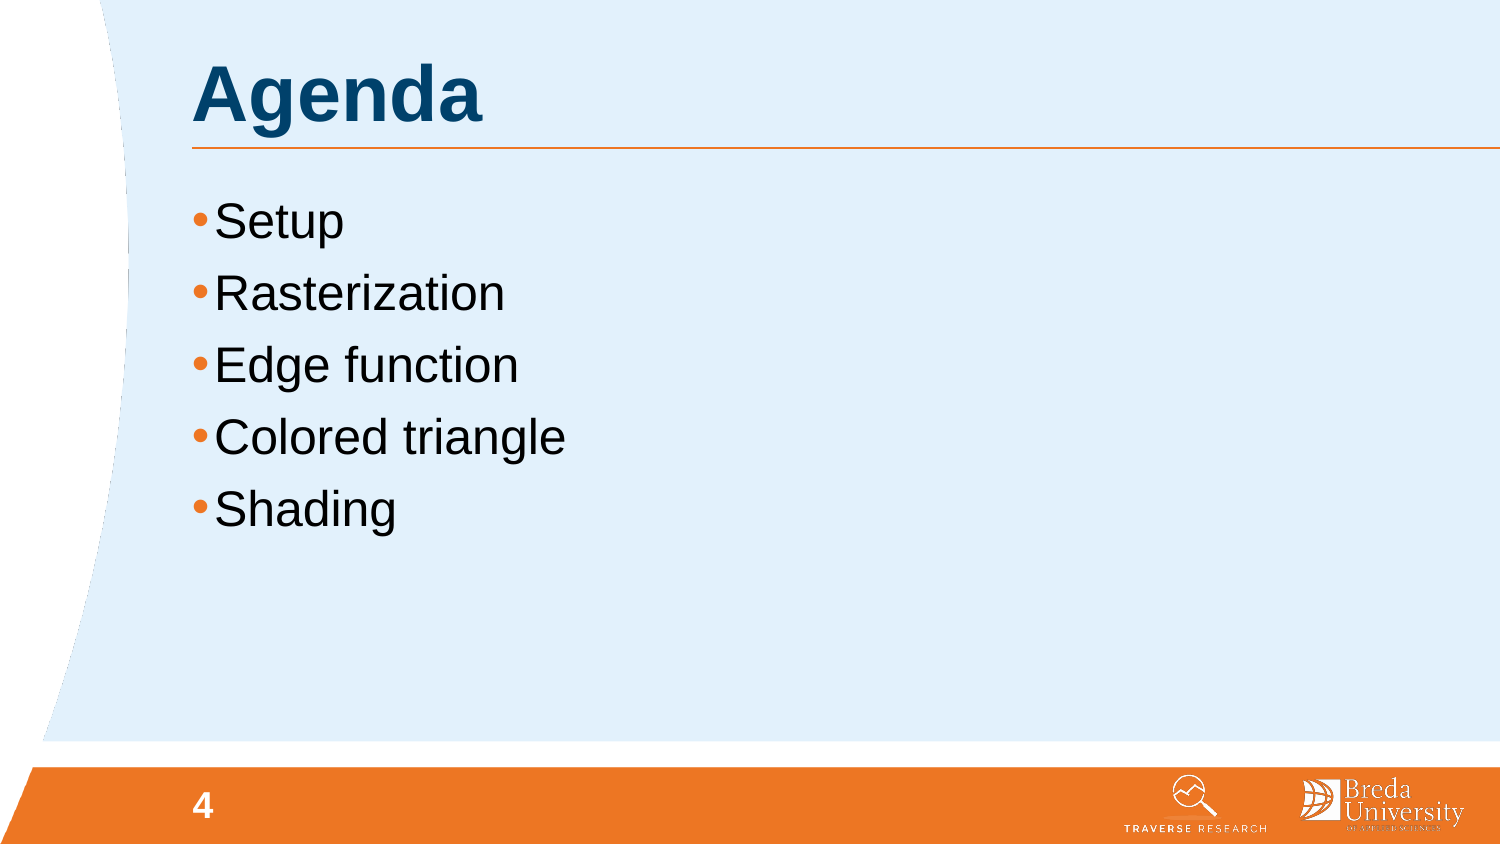

# Agenda
Setup
Rasterization
Edge function
Colored triangle
Shading
4